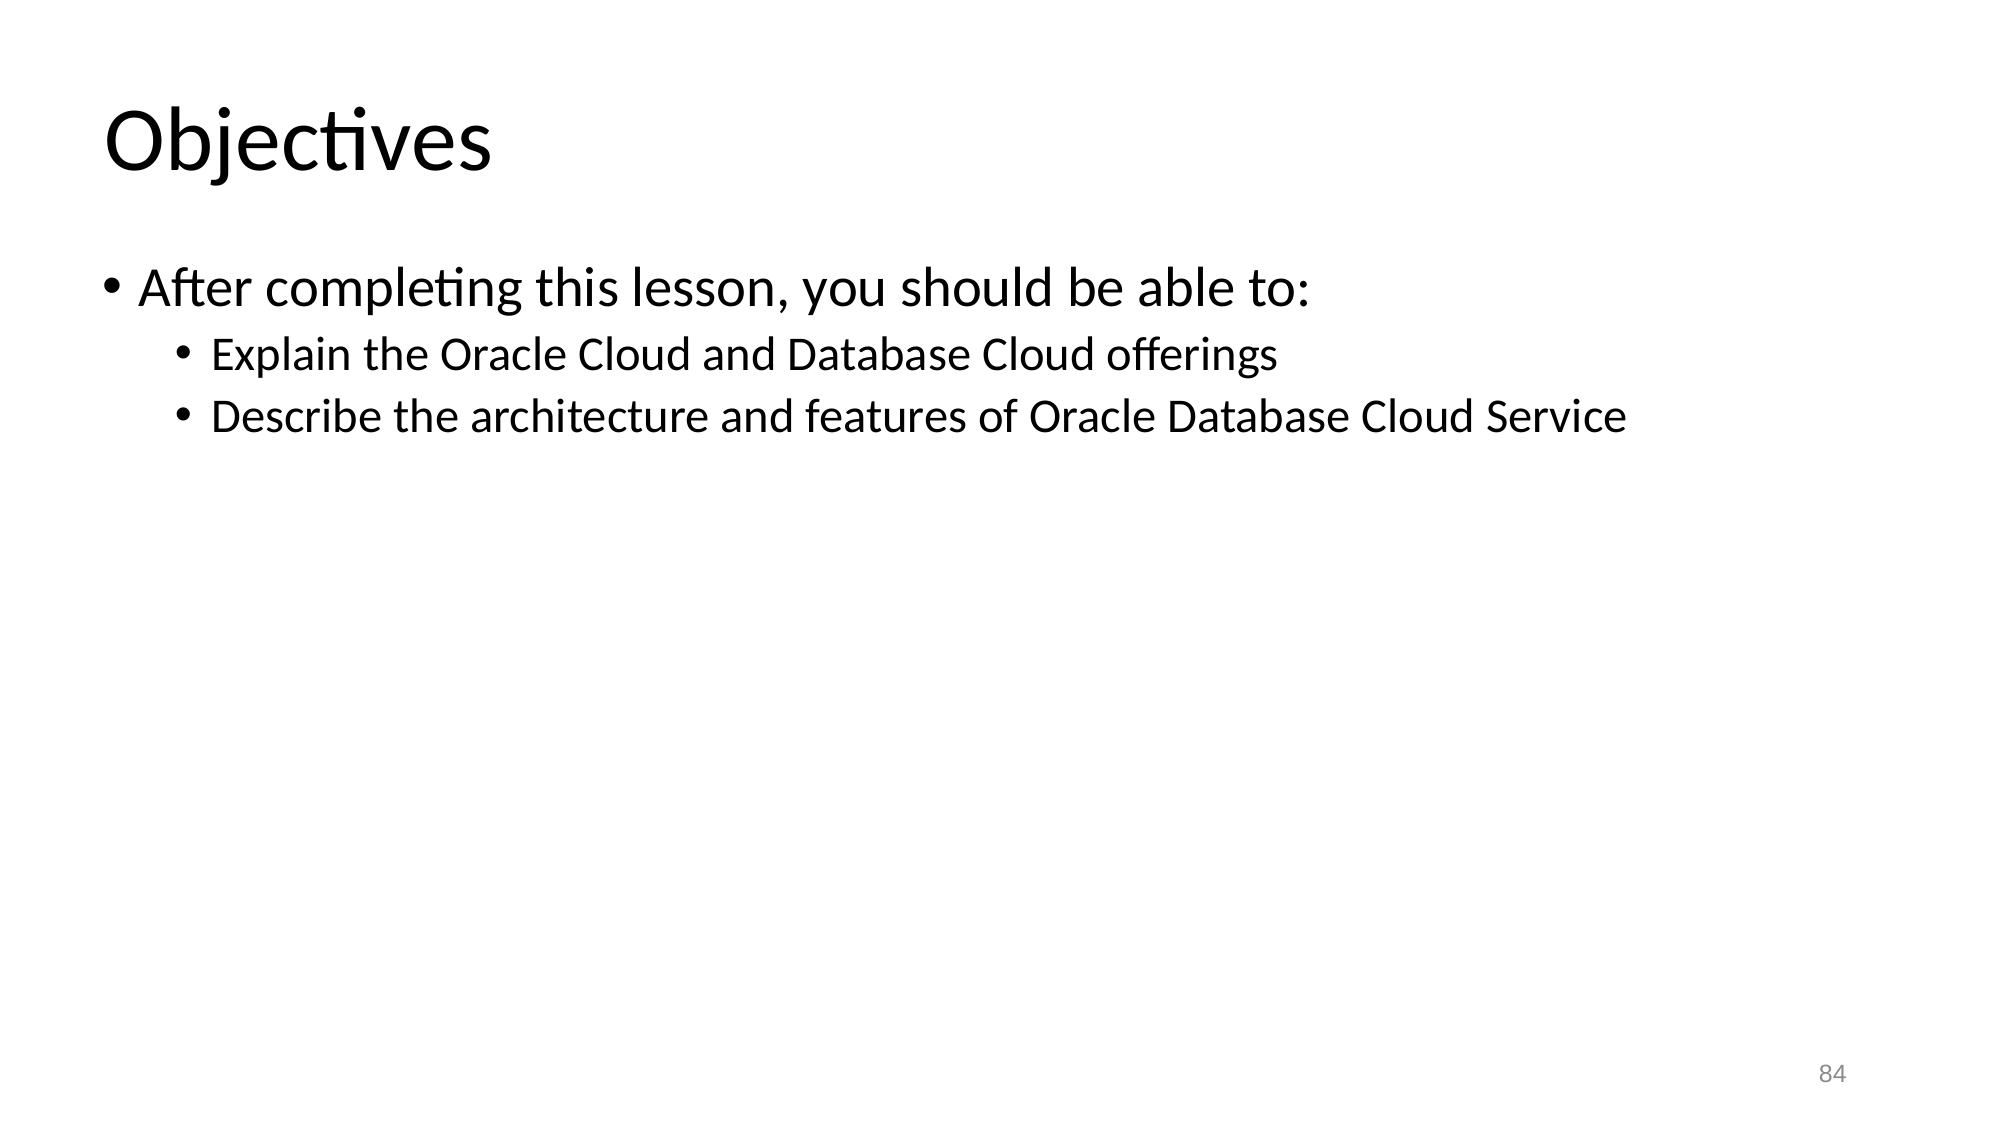

# Objectives
After completing this lesson, you should be able to:
Explain the Oracle Cloud and Database Cloud offerings
Describe the architecture and features of Oracle Database Cloud Service
84